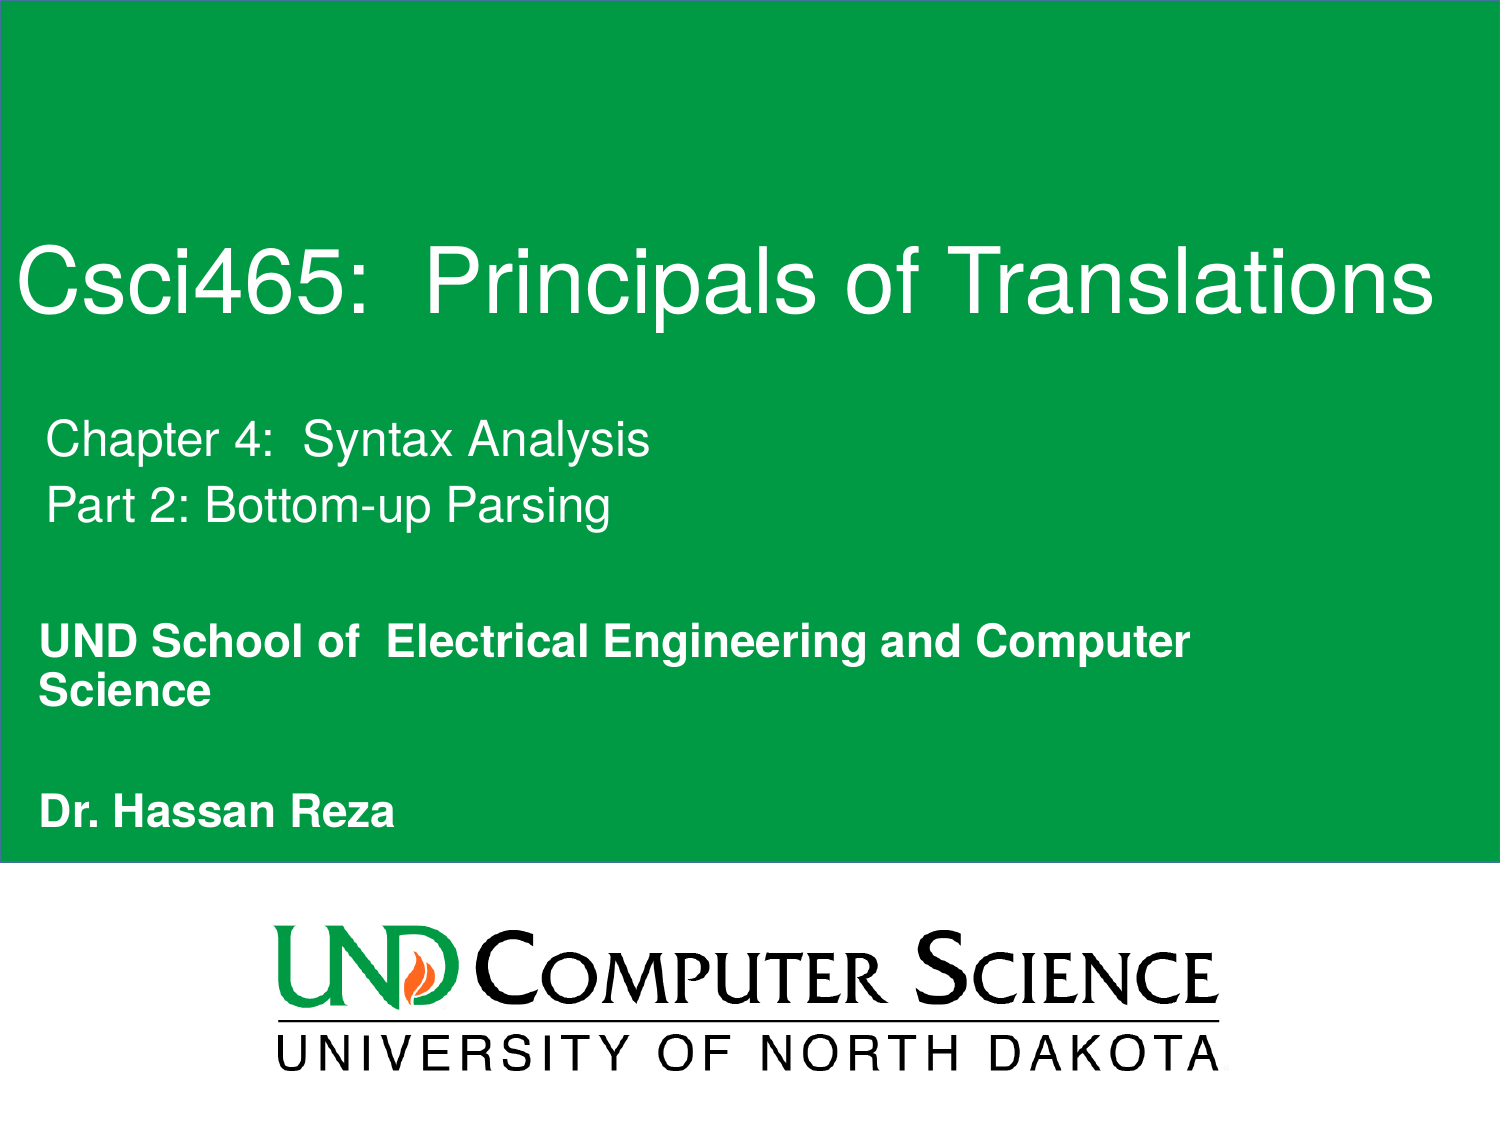

# Csci465:  Principals of Translations

Chapter 4:  Syntax Analysis
Part 2: Bottom-up Parsing
UND School of  Electrical Engineering and Computer Science

Dr. Hassan Reza

1